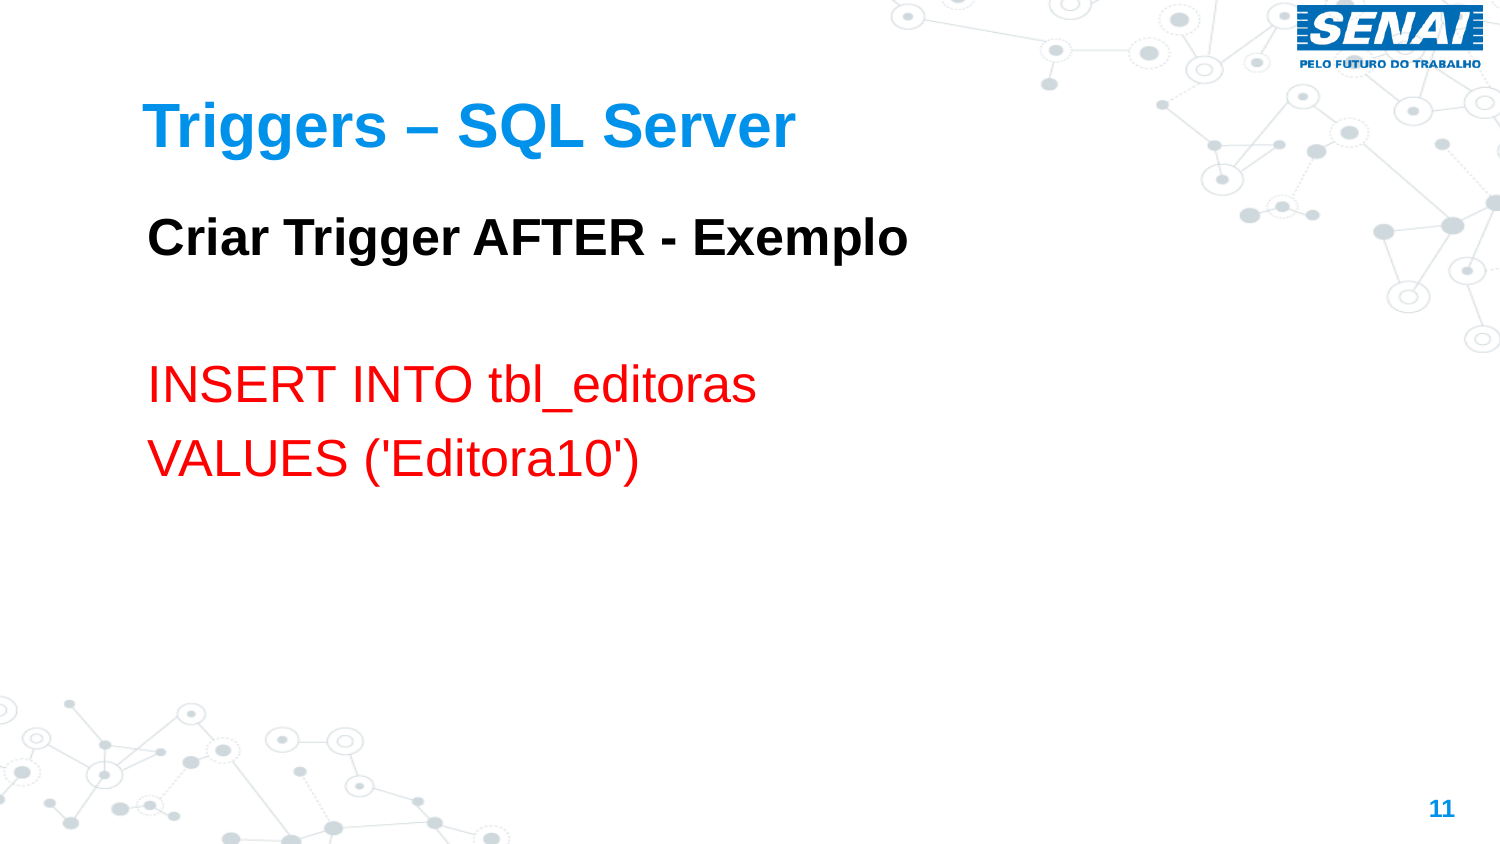

# Triggers – SQL Server
Criar Trigger AFTER - Exemplo

INSERT INTO tbl_editoras
VALUES ('Editora10')
11